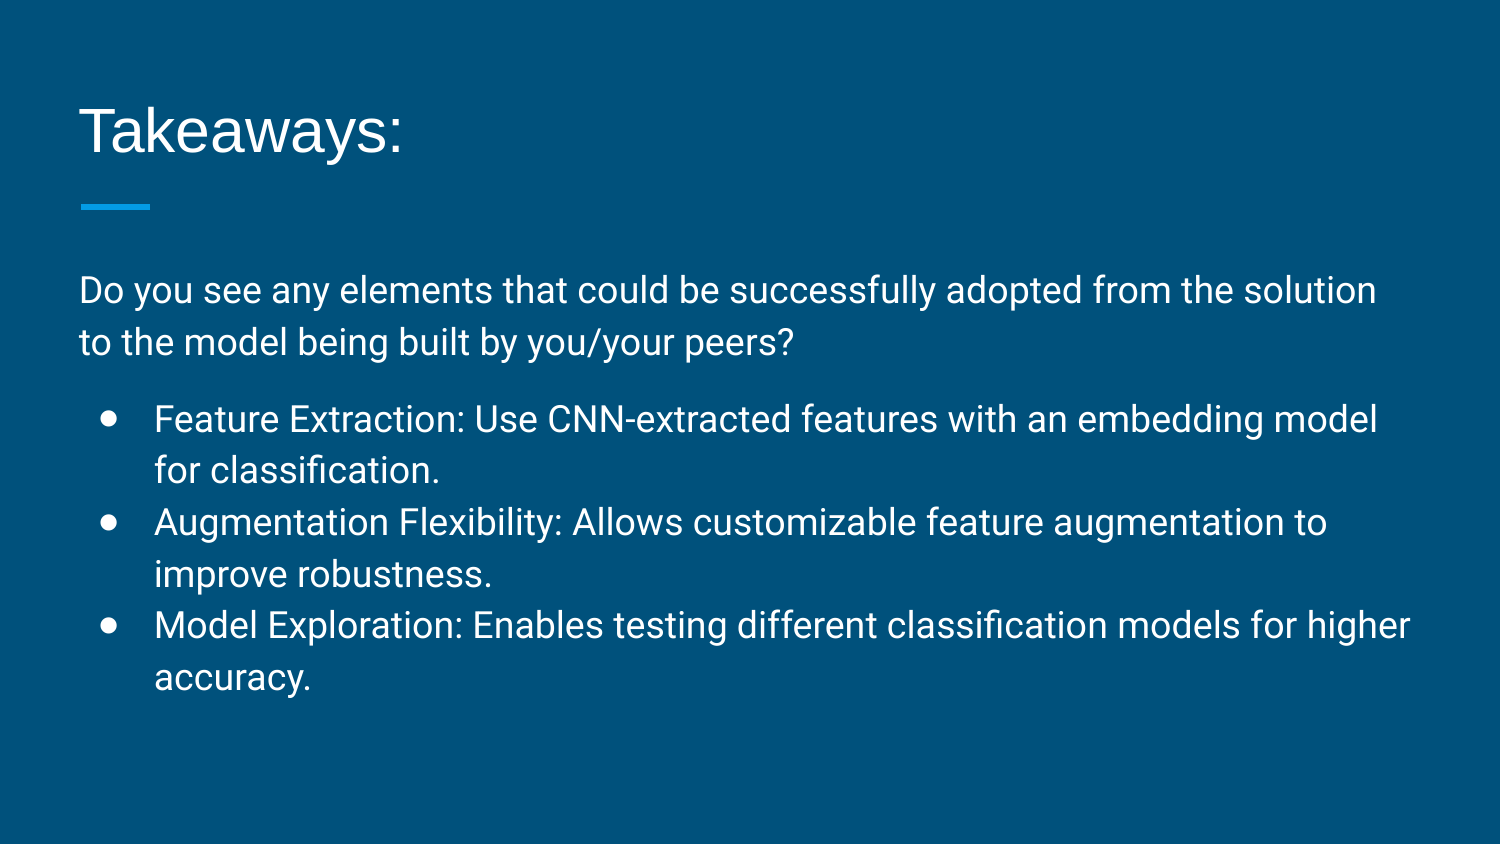

# Takeaways:

Do you see any elements that could be successfully adopted from the solution to the model being built by you/your peers?
Feature Extraction: Use CNN-extracted features with an embedding model for classification.
Augmentation Flexibility: Allows customizable feature augmentation to improve robustness.
Model Exploration: Enables testing different classification models for higher accuracy.